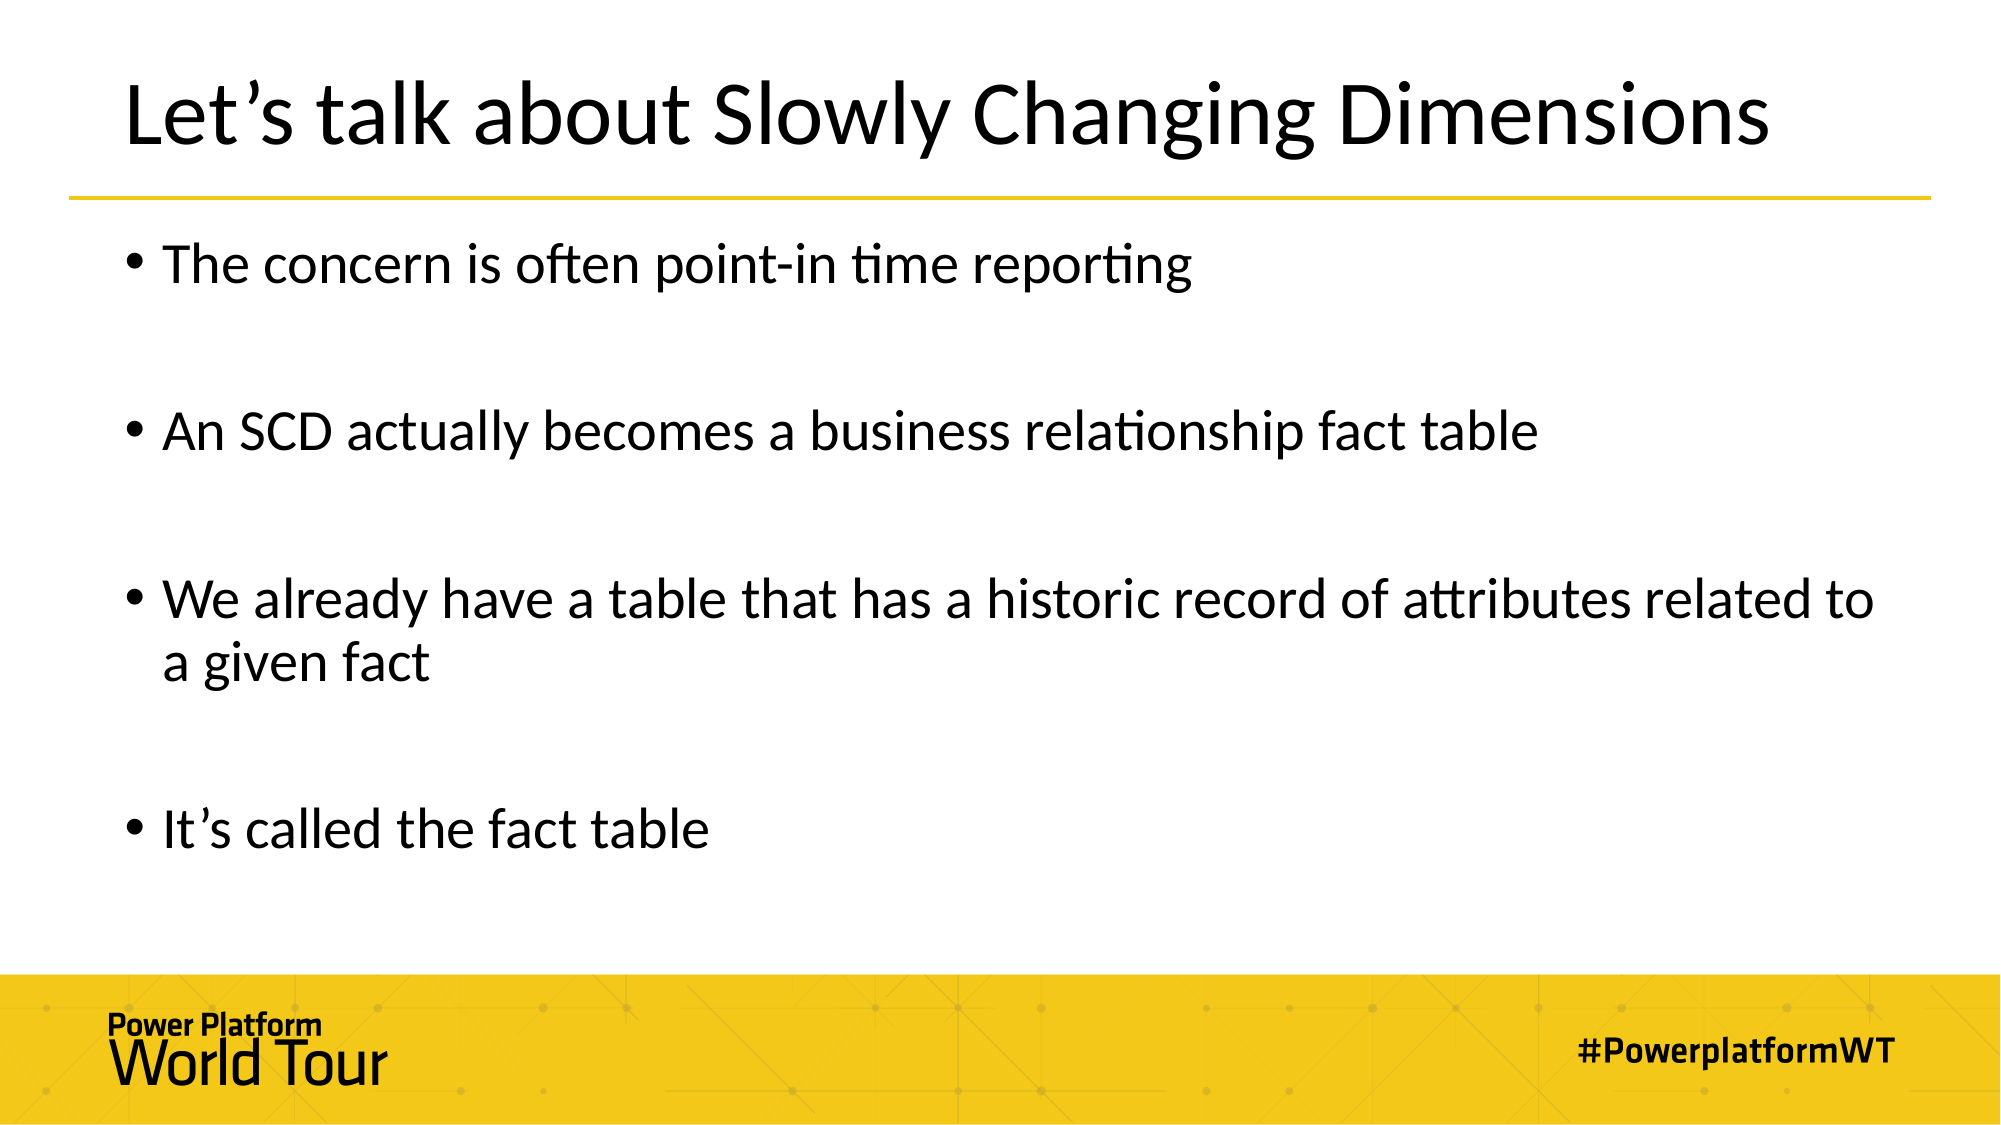

# Let’s talk about Slowly Changing Dimensions
The concern is often point-in time reporting

An SCD actually becomes a business relationship fact table

We already have a table that has a historic record of attributes related to a given fact

It’s called the fact table